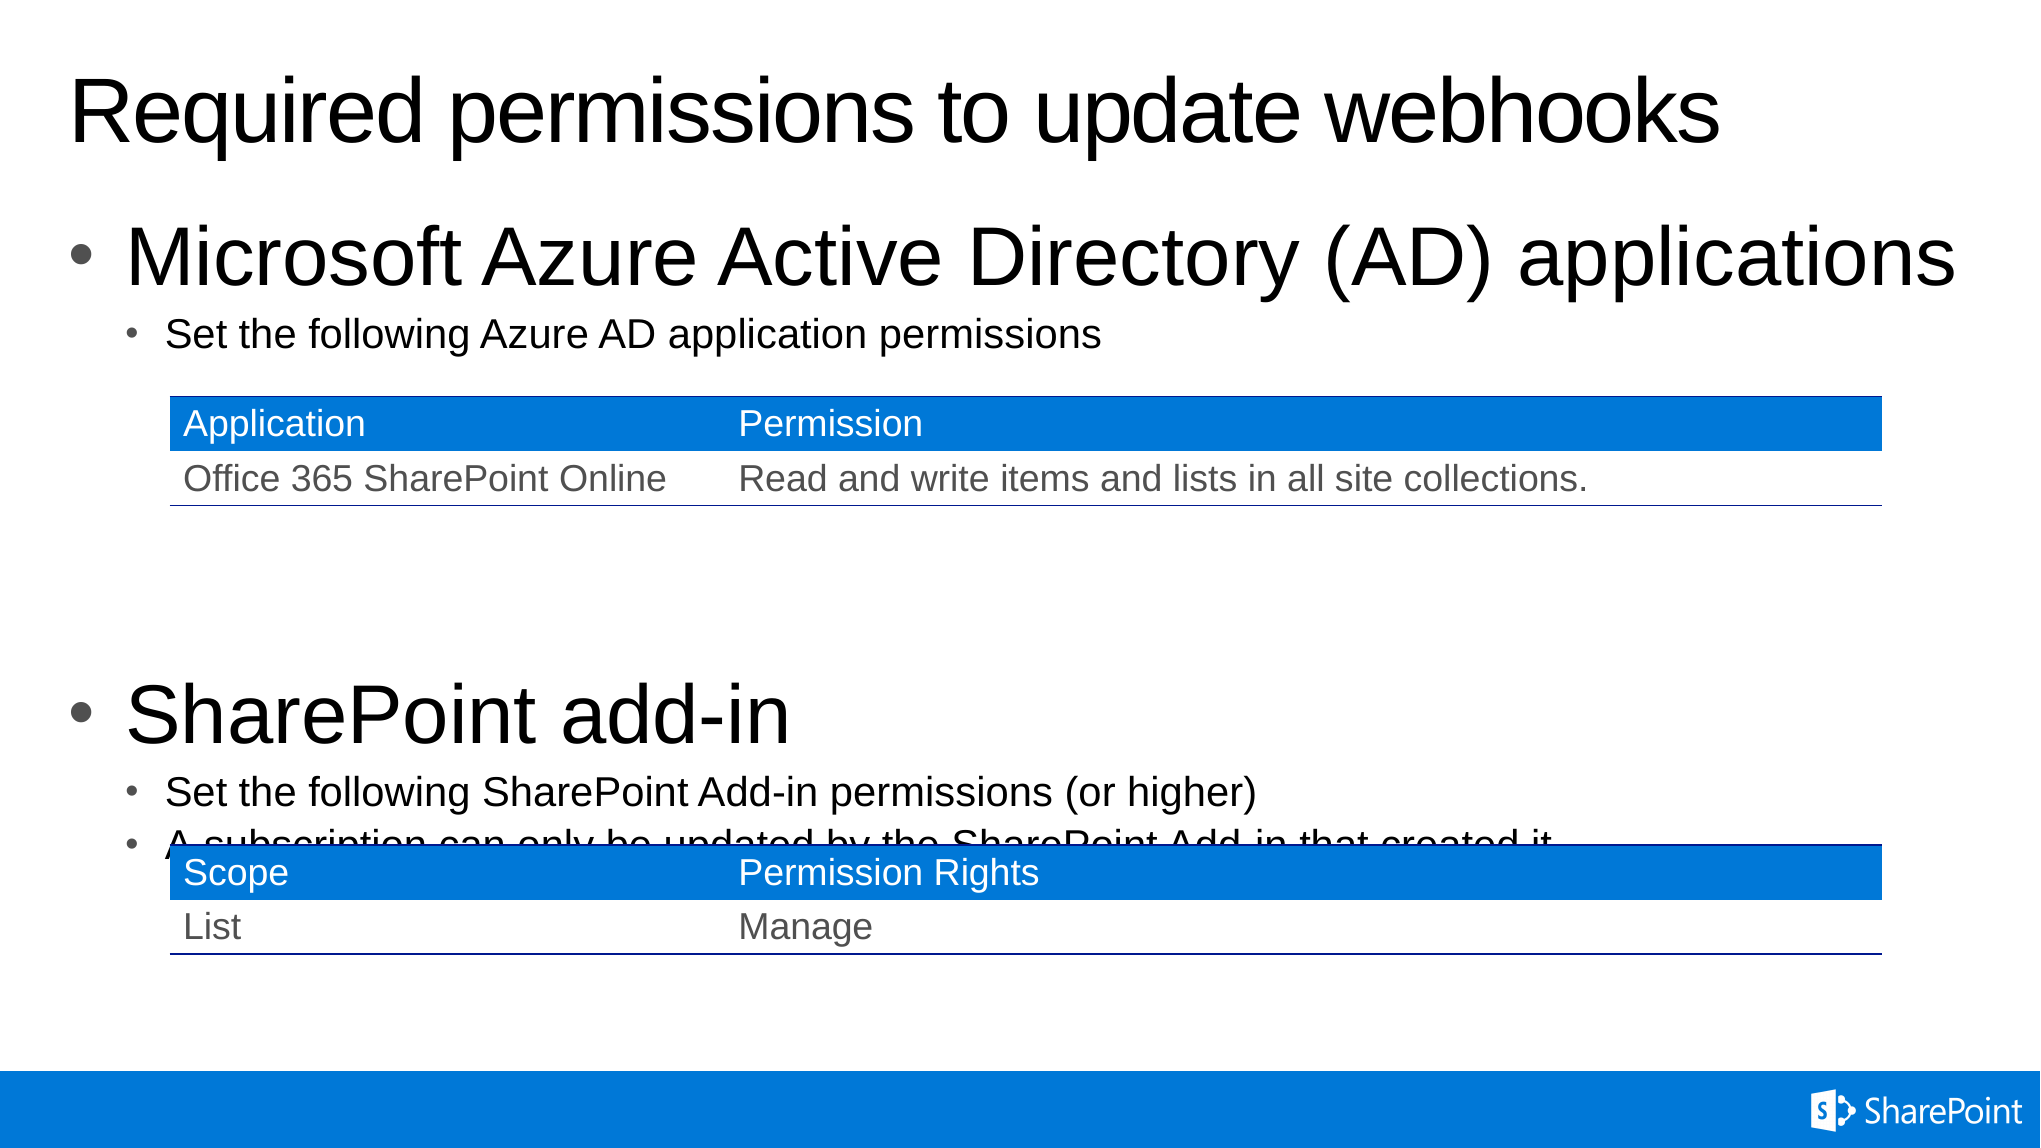

# Required permissions to update webhooks
Microsoft Azure Active Directory (AD) applications
Set the following Azure AD application permissions

SharePoint add-in
Set the following SharePoint Add-in permissions (or higher)
A subscription can only be updated by the SharePoint Add-in that created it.

| Application | Permission |
| --- | --- |
| Office 365 SharePoint Online | Read and write items and lists in all site collections. |
| Scope | Permission Rights |
| --- | --- |
| List | Manage |